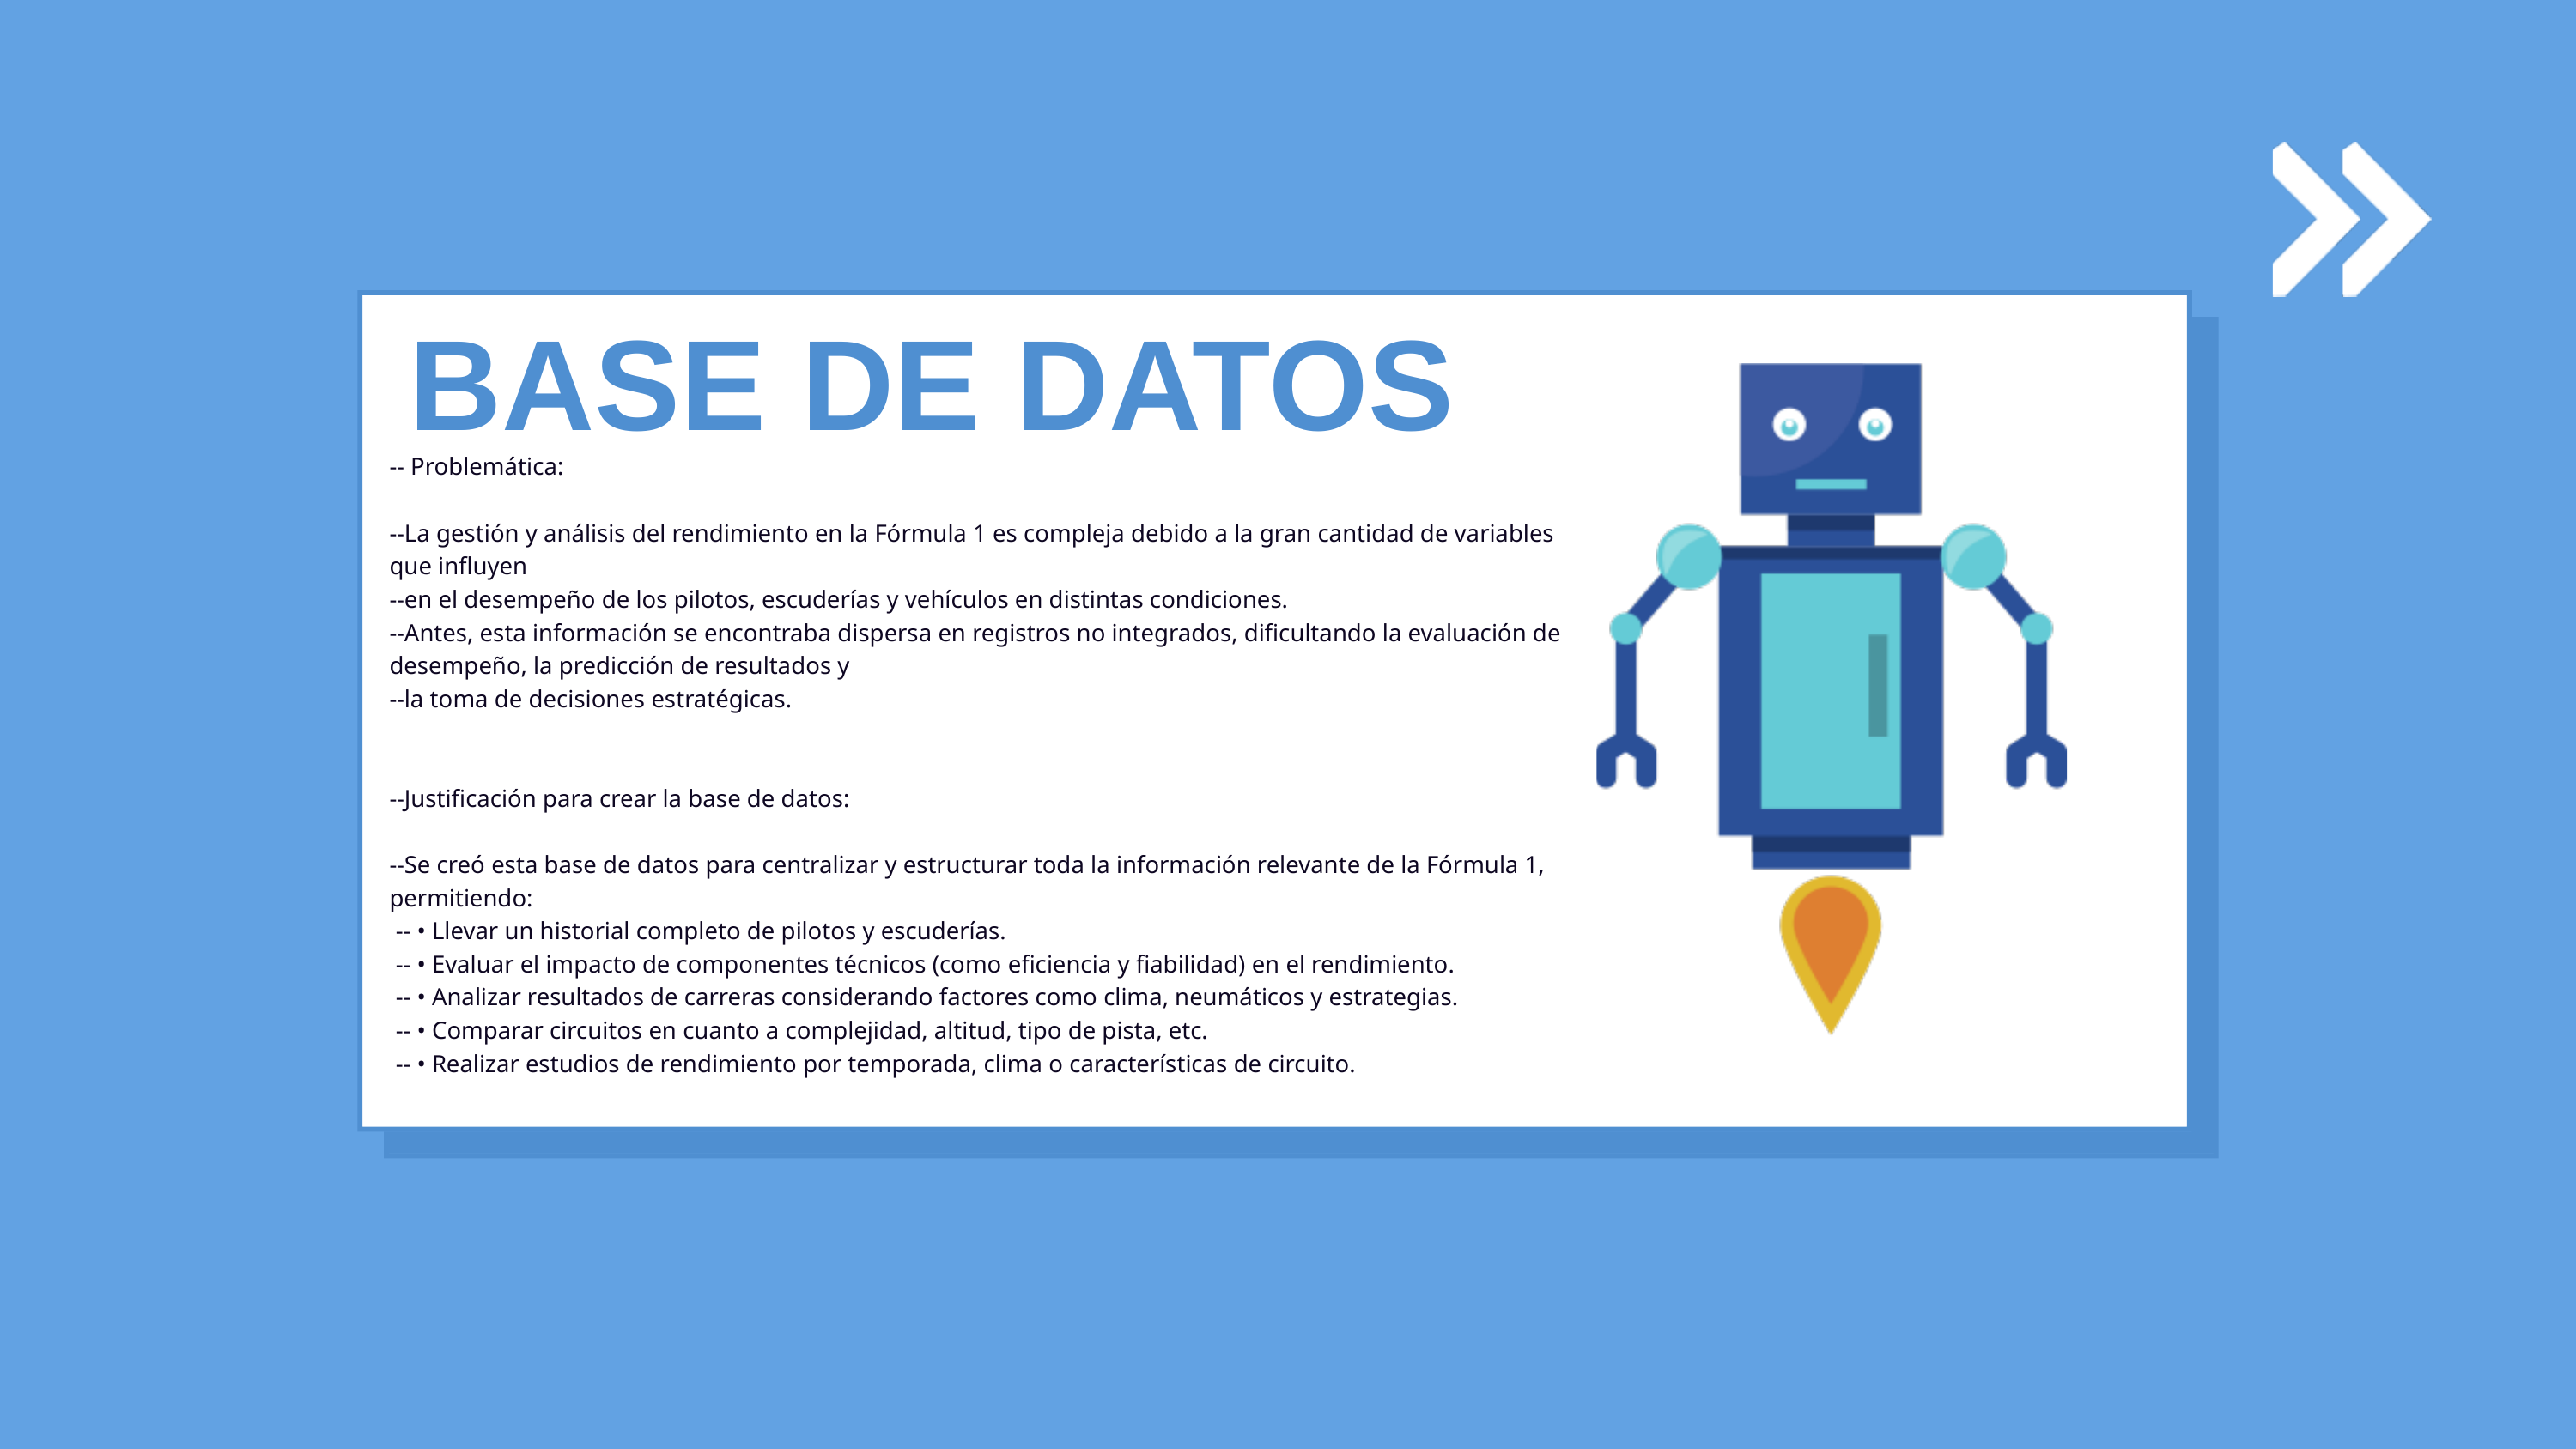

BASE DE DATOS

-- Problemática:

--La gestión y análisis del rendimiento en la Fórmula 1 es compleja debido a la gran cantidad de variables que influyen
--en el desempeño de los pilotos, escuderías y vehículos en distintas condiciones.
--Antes, esta información se encontraba dispersa en registros no integrados, dificultando la evaluación de desempeño, la predicción de resultados y
--la toma de decisiones estratégicas.

--Justificación para crear la base de datos:

--Se creó esta base de datos para centralizar y estructurar toda la información relevante de la Fórmula 1, permitiendo:
 -- • Llevar un historial completo de pilotos y escuderías.
 -- • Evaluar el impacto de componentes técnicos (como eficiencia y fiabilidad) en el rendimiento.
 -- • Analizar resultados de carreras considerando factores como clima, neumáticos y estrategias.
 -- • Comparar circuitos en cuanto a complejidad, altitud, tipo de pista, etc.
 -- • Realizar estudios de rendimiento por temporada, clima o características de circuito.